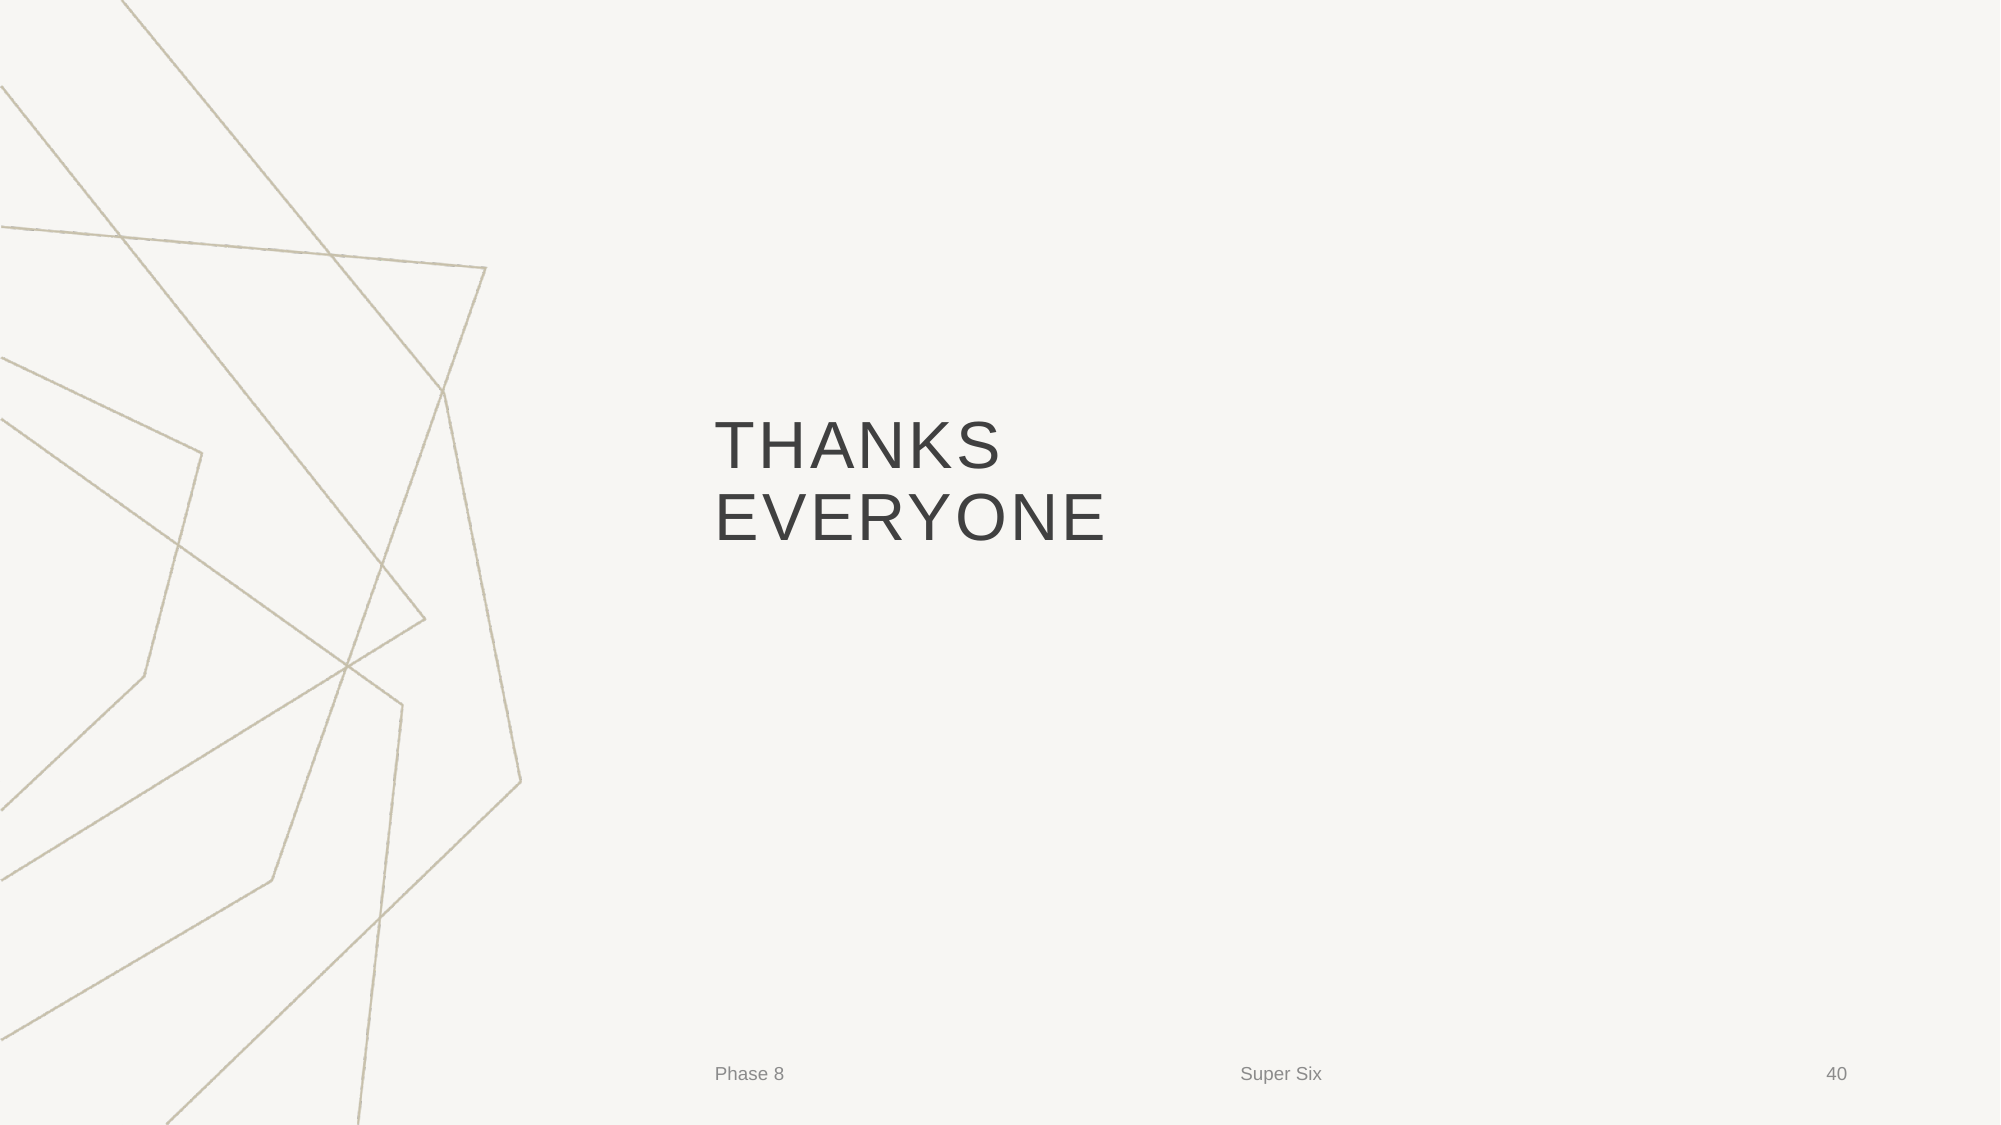

# THANKs Everyone
Phase 8
Super Six
40